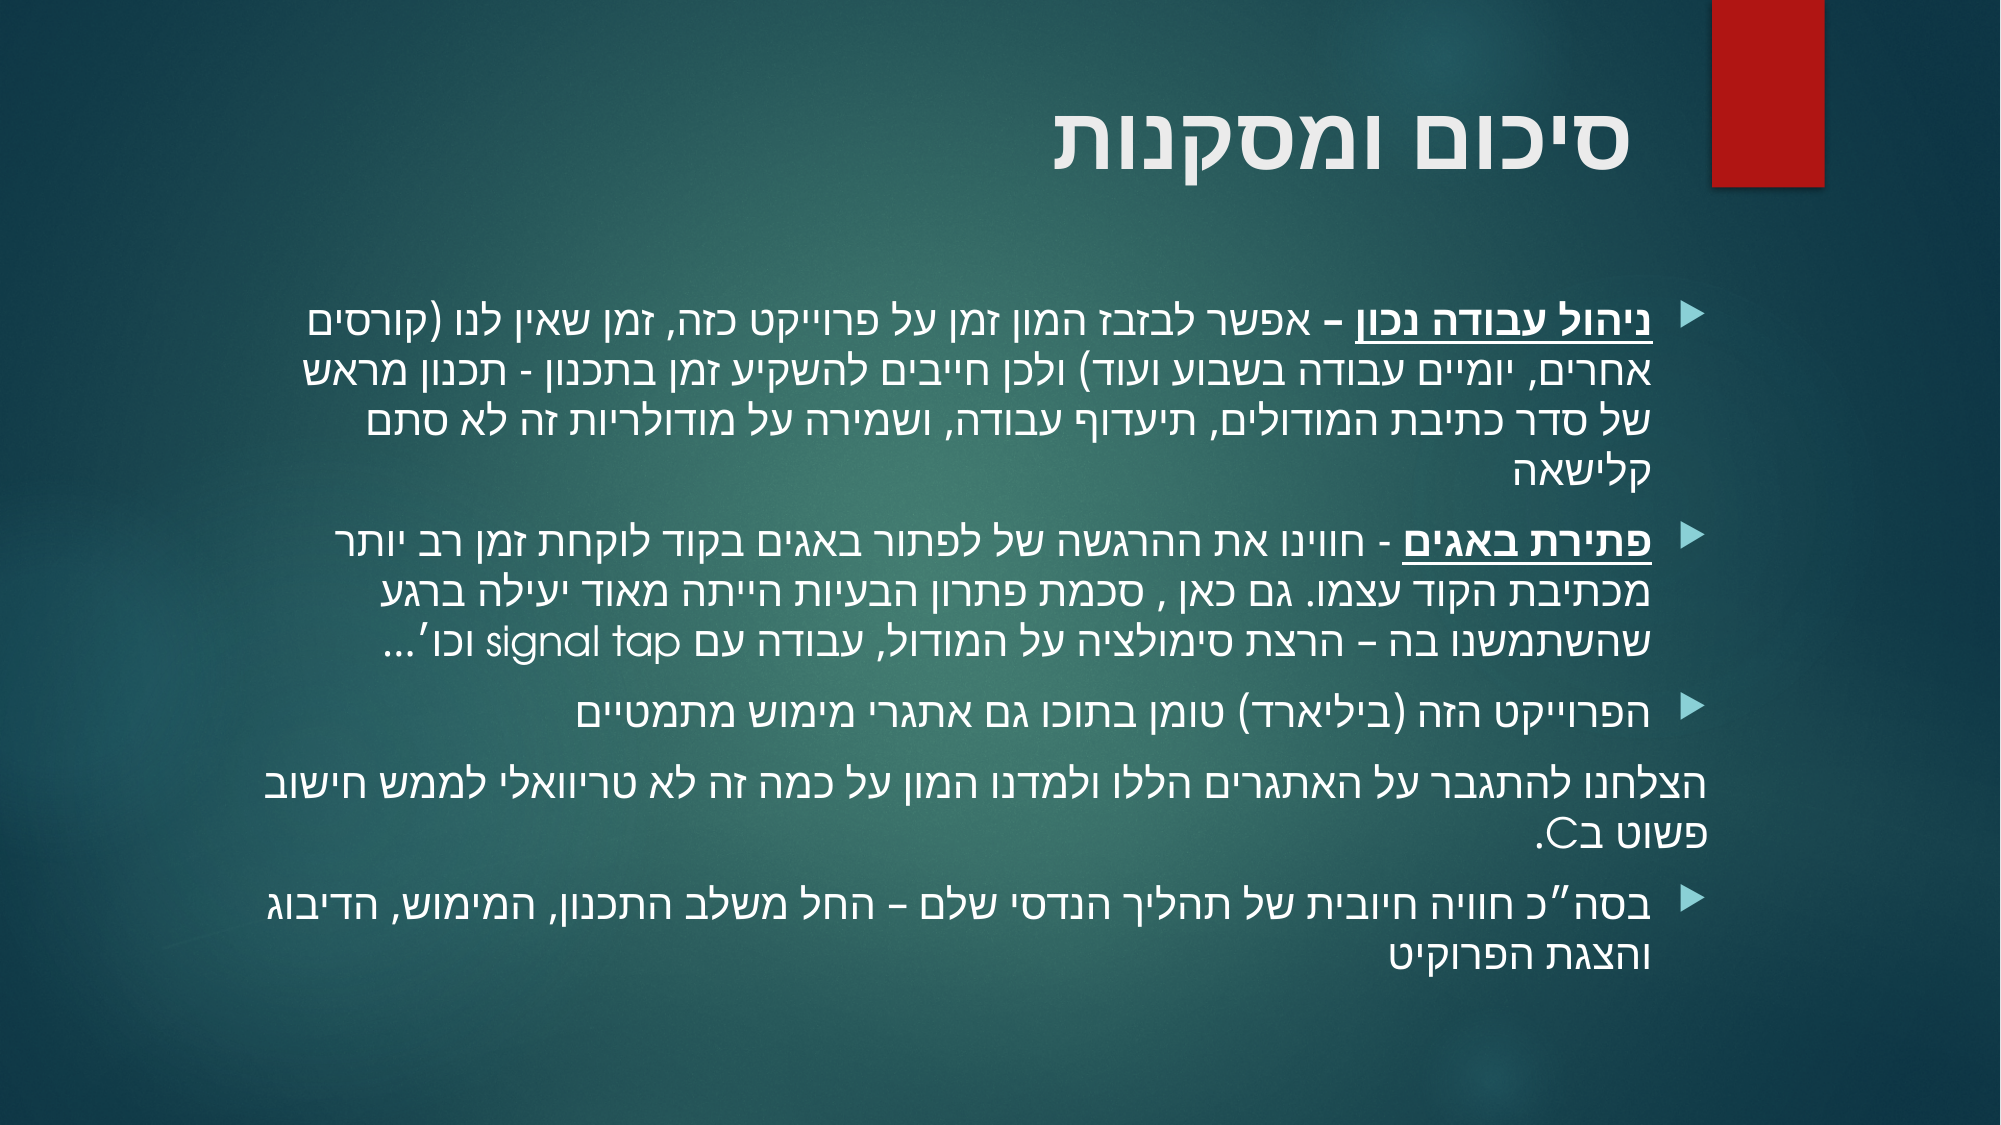

# סיכום ומסקנות
ניהול עבודה נכון – אפשר לבזבז המון זמן על פרוייקט כזה, זמן שאין לנו (קורסים אחרים, יומיים עבודה בשבוע ועוד) ולכן חייבים להשקיע זמן בתכנון - תכנון מראש של סדר כתיבת המודולים, תיעדוף עבודה, ושמירה על מודולריות זה לא סתם קלישאה
פתירת באגים - חווינו את ההרגשה של לפתור באגים בקוד לוקחת זמן רב יותר מכתיבת הקוד עצמו. גם כאן , סכמת פתרון הבעיות הייתה מאוד יעילה ברגע שהשתמשנו בה – הרצת סימולציה על המודול, עבודה עם signal tap וכו׳...
הפרוייקט הזה (ביליארד) טומן בתוכו גם אתגרי מימוש מתמטיים
הצלחנו להתגבר על האתגרים הללו ולמדנו המון על כמה זה לא טריוואלי לממש חישוב פשוט בC.
בסה״כ חוויה חיובית של תהליך הנדסי שלם – החל משלב התכנון, המימוש, הדיבוג והצגת הפרוקיט